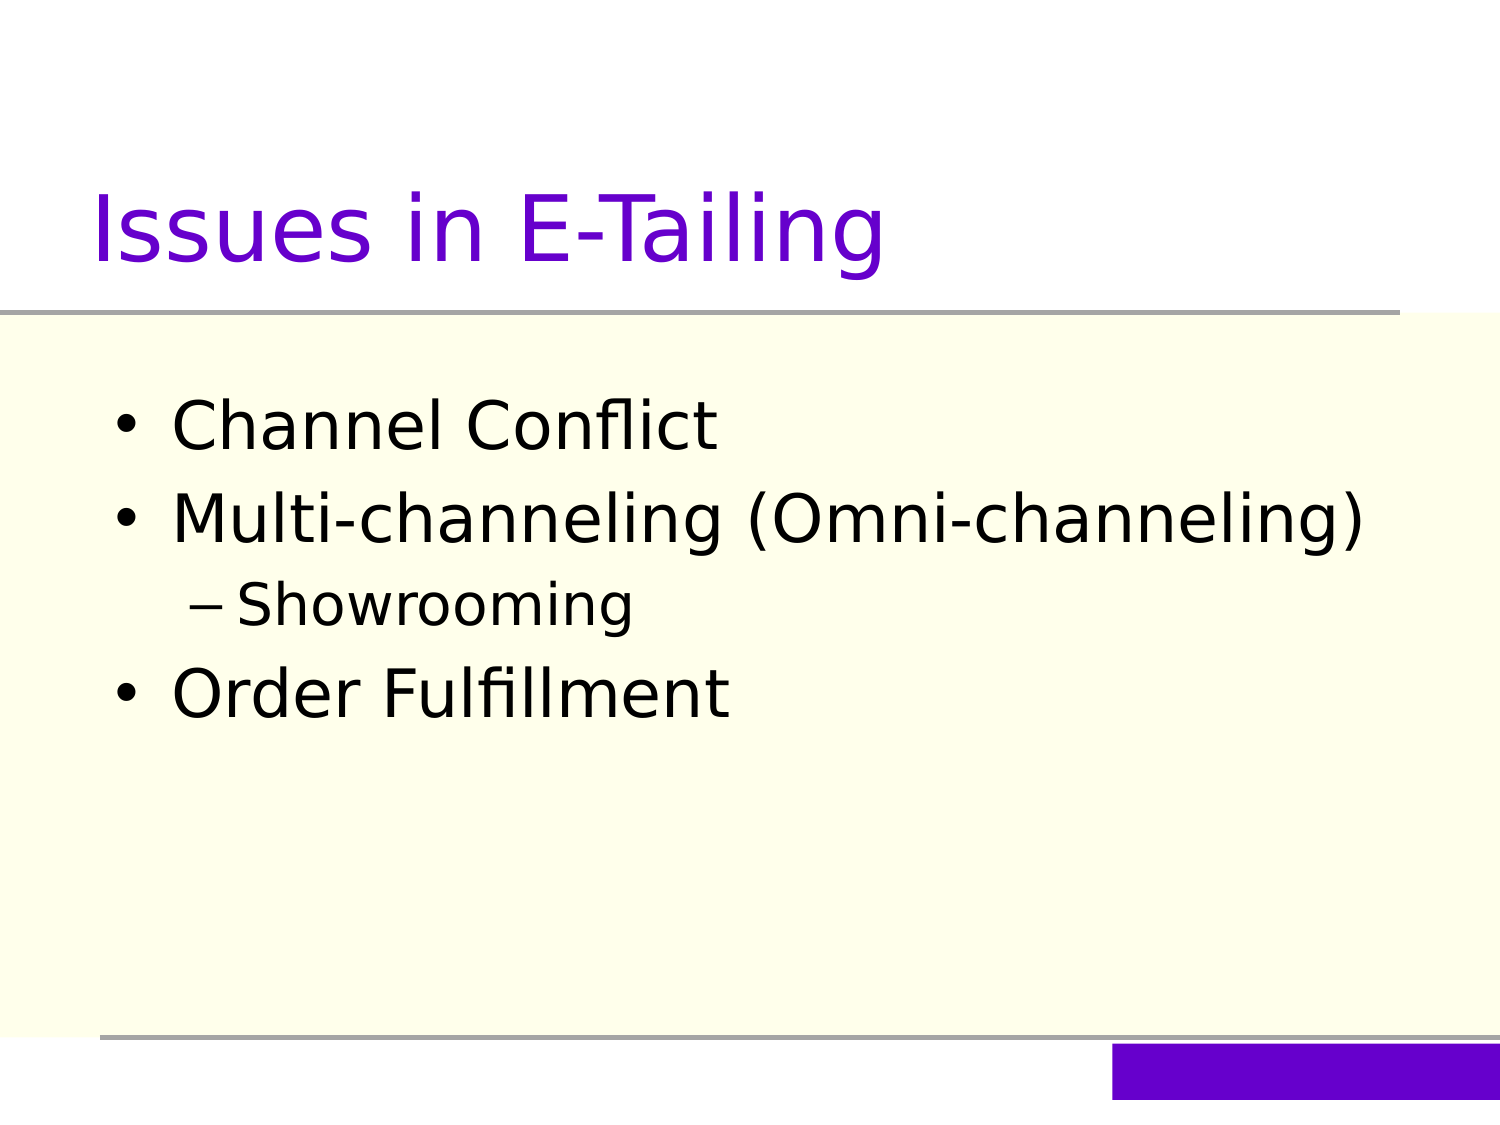

Issues in E-Tailing
Channel Conflict
Multi-channeling (Omni-channeling)
Showrooming
Order Fulfillment